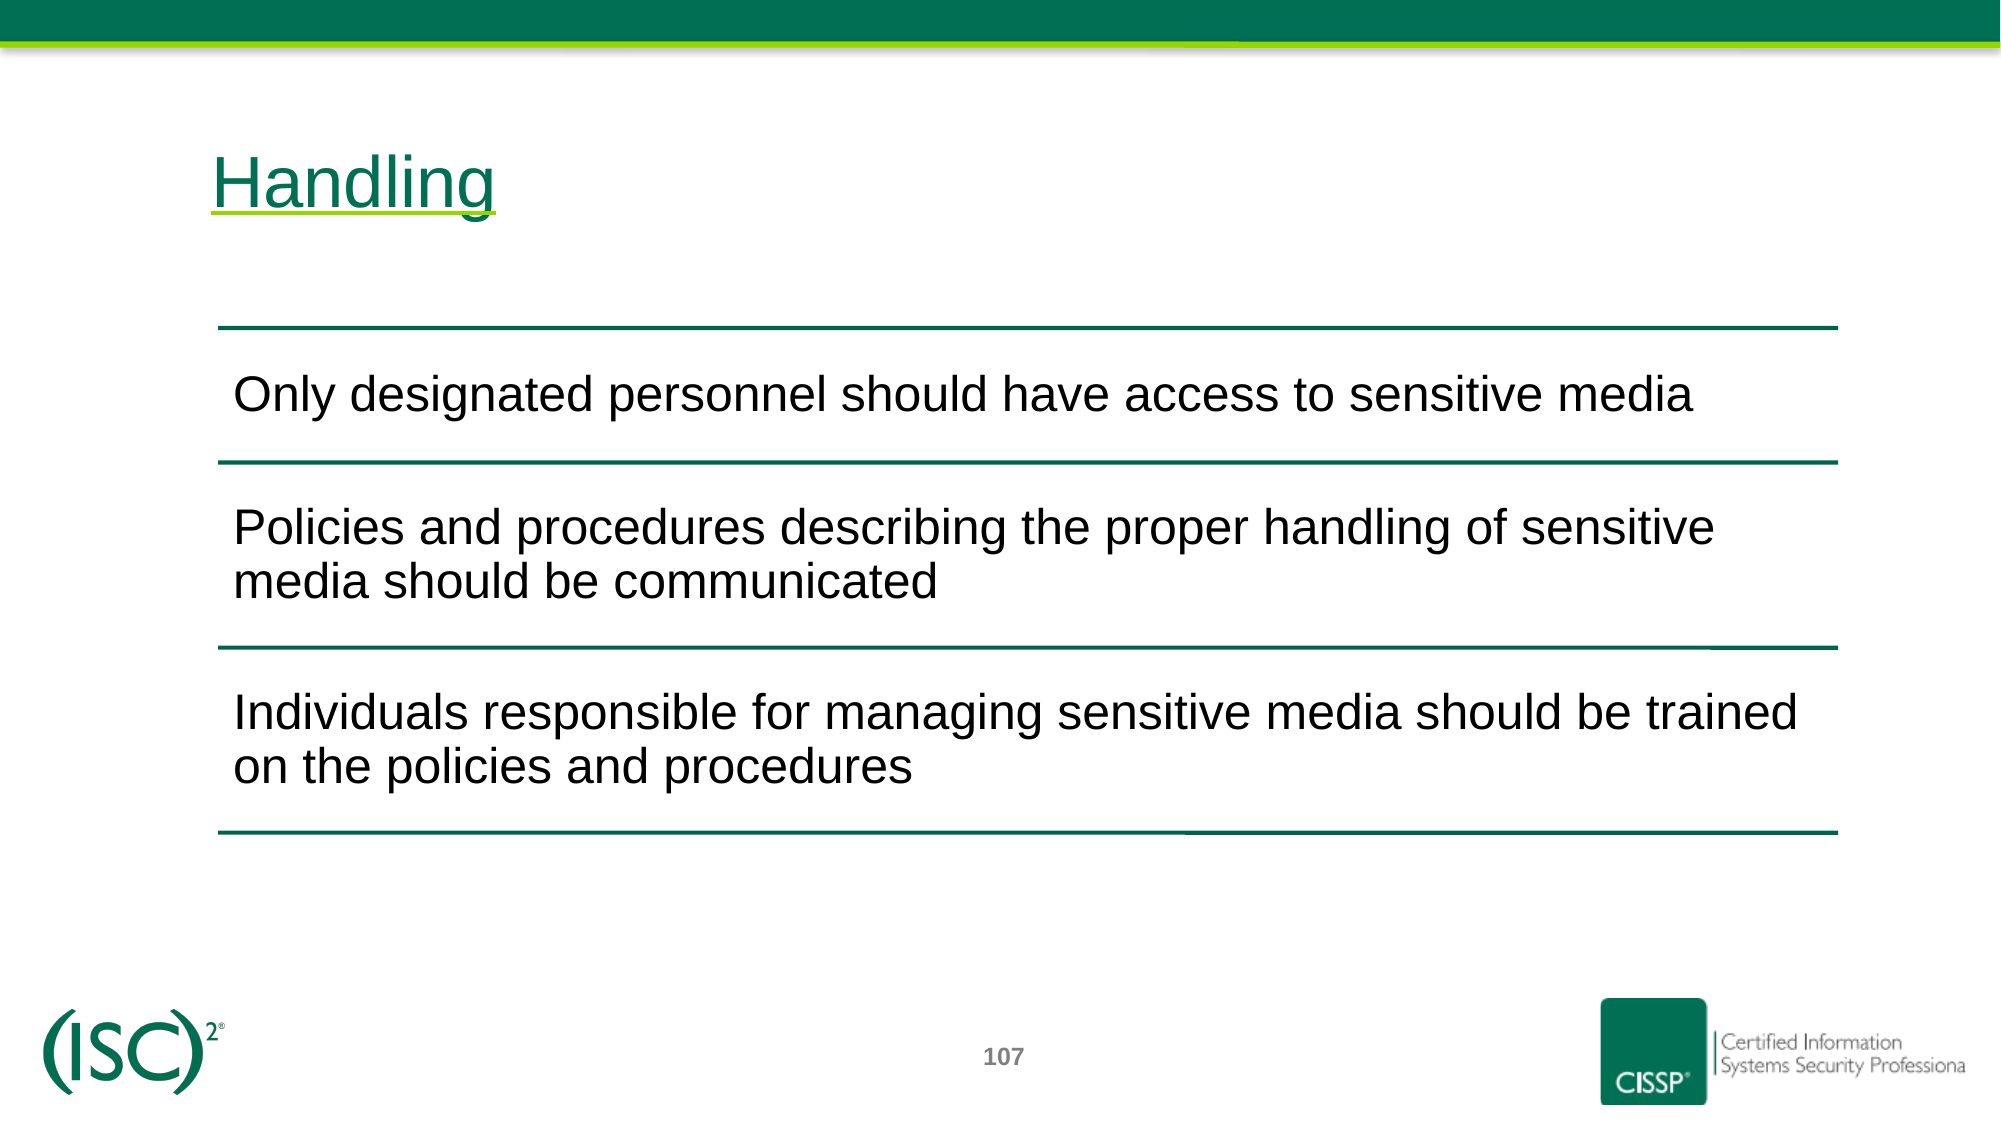

# Handling
Only designated personnel should have access to sensitive media
Policies and procedures describing the proper handling of sensitive media should be communicated
Individuals responsible for managing sensitive media should be trained on the policies and procedures